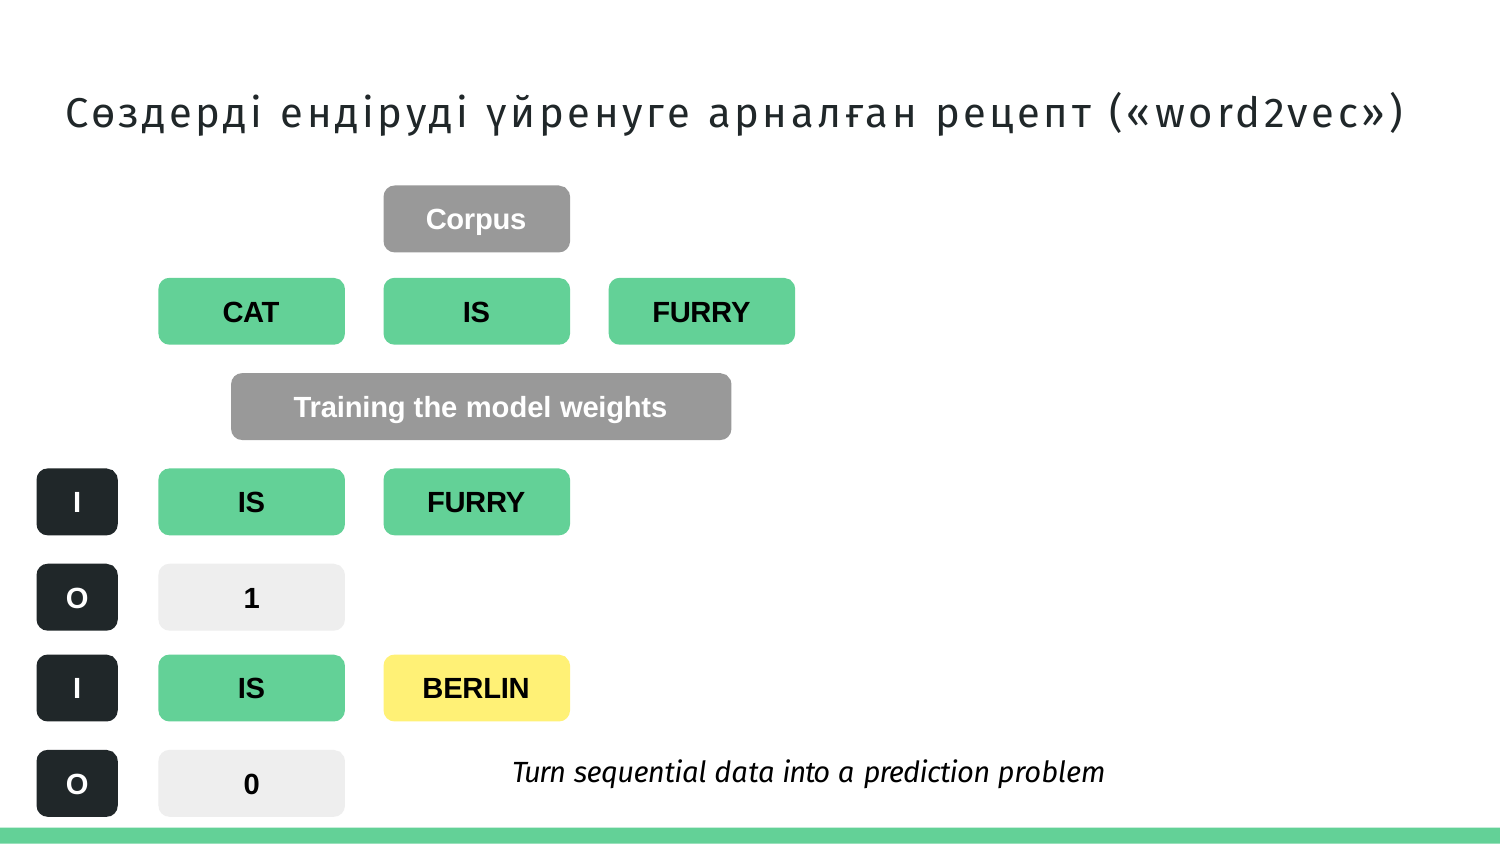

# Сөздерді ендіруді үйренуге арналған рецепт («word2vec»)

Corpus

CAT
IS
FURRY

Training the model weights

IS
FURRY
I

1
O

IS
BERLIN
I

Turn sequential data into a prediction problem
0
O